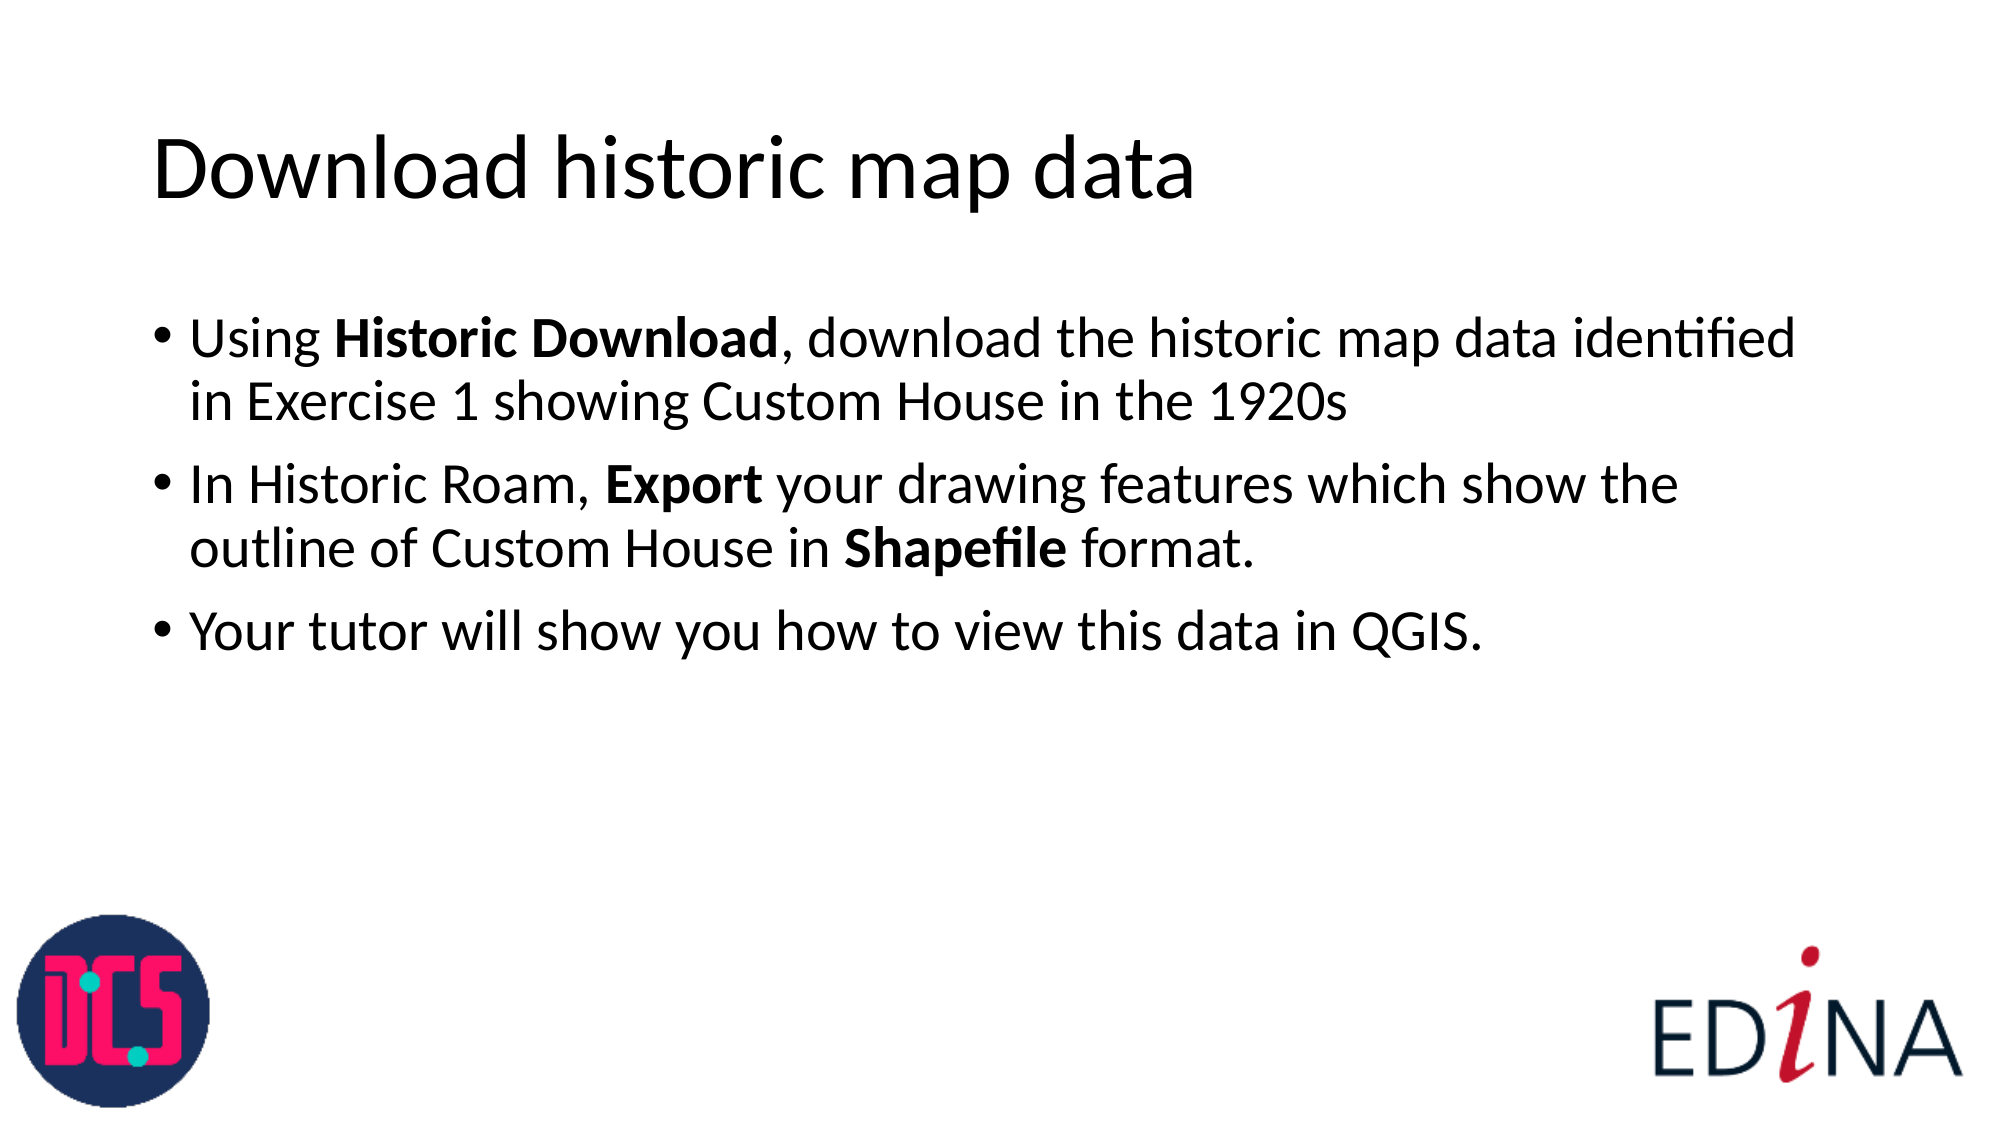

# Download historic map data
Using Historic Download, download the historic map data identified in Exercise 1 showing Custom House in the 1920s
In Historic Roam, Export your drawing features which show the outline of Custom House in Shapefile format.
Your tutor will show you how to view this data in QGIS.